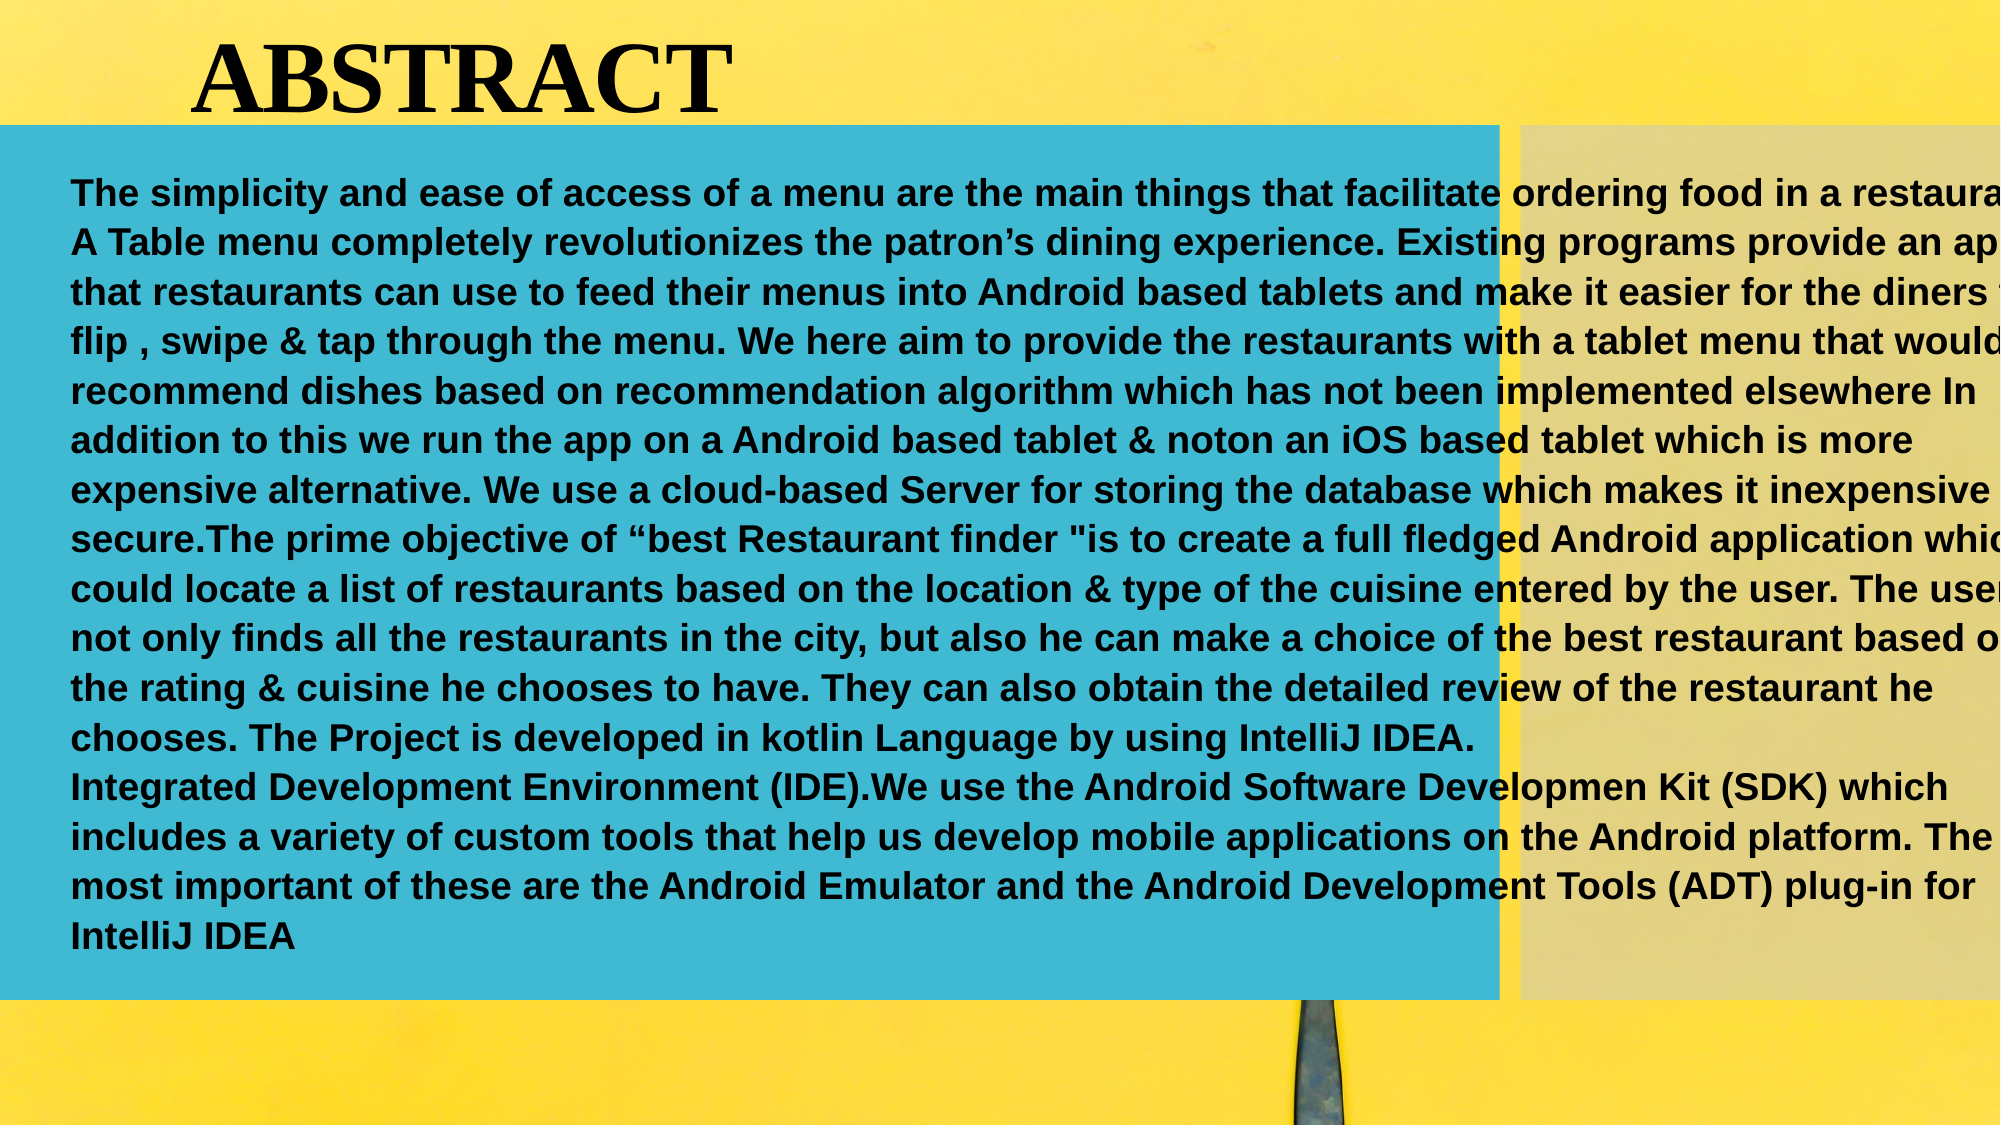

# ABSTRACT

The simplicity and ease of access of a menu are the main things that facilitate ordering food in a restaurant.
A Table menu completely revolutionizes the patron’s dining experience. Existing programs provide an app
that restaurants can use to feed their menus into Android based tablets and make it easier for the diners to
flip , swipe & tap through the menu. We here aim to provide the restaurants with a tablet menu that would
recommend dishes based on recommendation algorithm which has not been implemented elsewhere In
addition to this we run the app on a Android based tablet & noton an iOS based tablet which is more
expensive alternative. We use a cloud-based Server for storing the database which makes it inexpensive &
secure.The prime objective of “best Restaurant finder "is to create a full fledged Android application which
could locate a list of restaurants based on the location & type of the cuisine entered by the user. The user
not only finds all the restaurants in the city, but also he can make a choice of the best restaurant based on
the rating & cuisine he chooses to have. They can also obtain the detailed review of the restaurant he
chooses. The Project is developed in kotlin Language by using IntelliJ IDEA.
Integrated Development Environment (IDE).We use the Android Software Developmen Kit (SDK) which
includes a variety of custom tools that help us develop mobile applications on the Android platform. The
most important of these are the Android Emulator and the Android Development Tools (ADT) plug-in for
IntelliJ IDEA